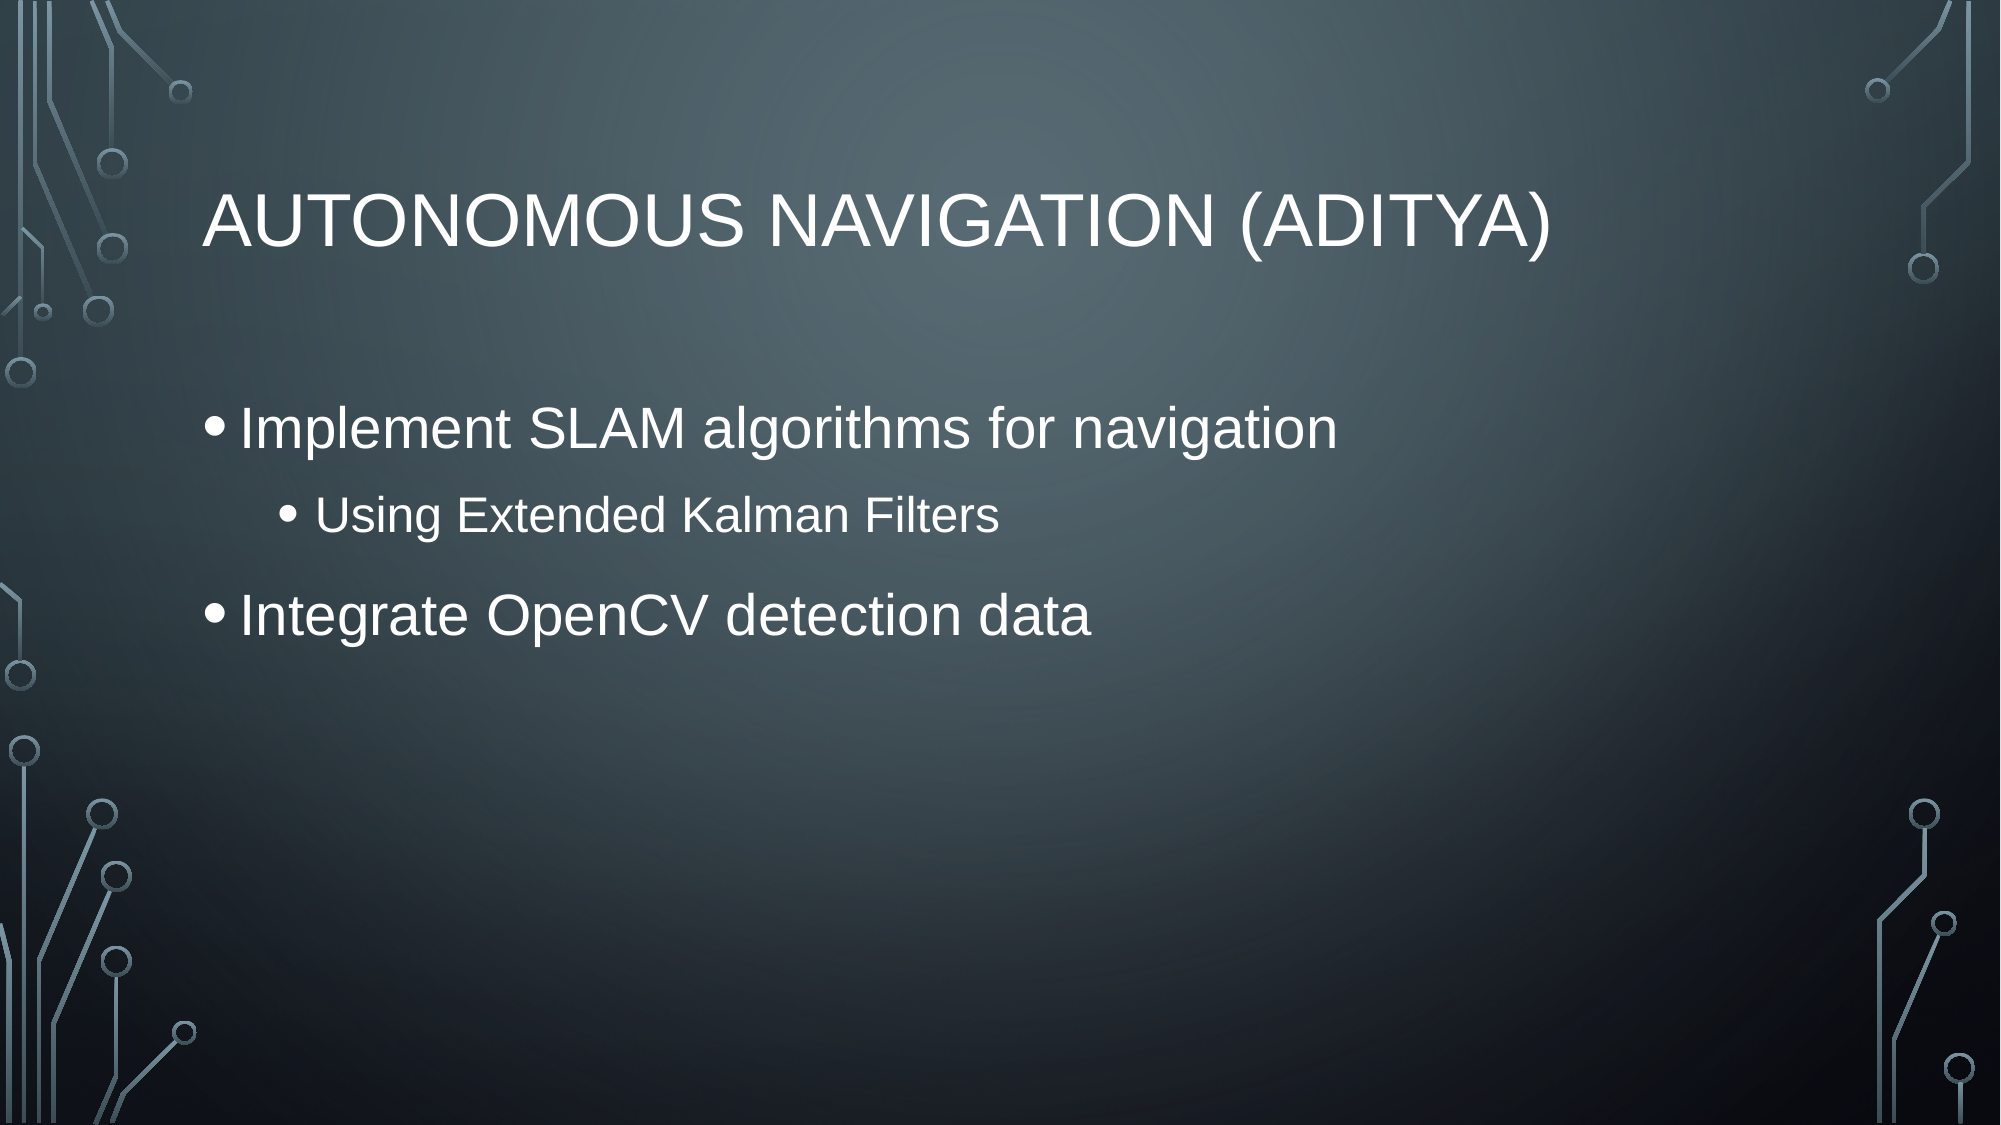

# Autonomous navigation (Aditya)
Implement SLAM algorithms for navigation
Using Extended Kalman Filters
Integrate OpenCV detection data